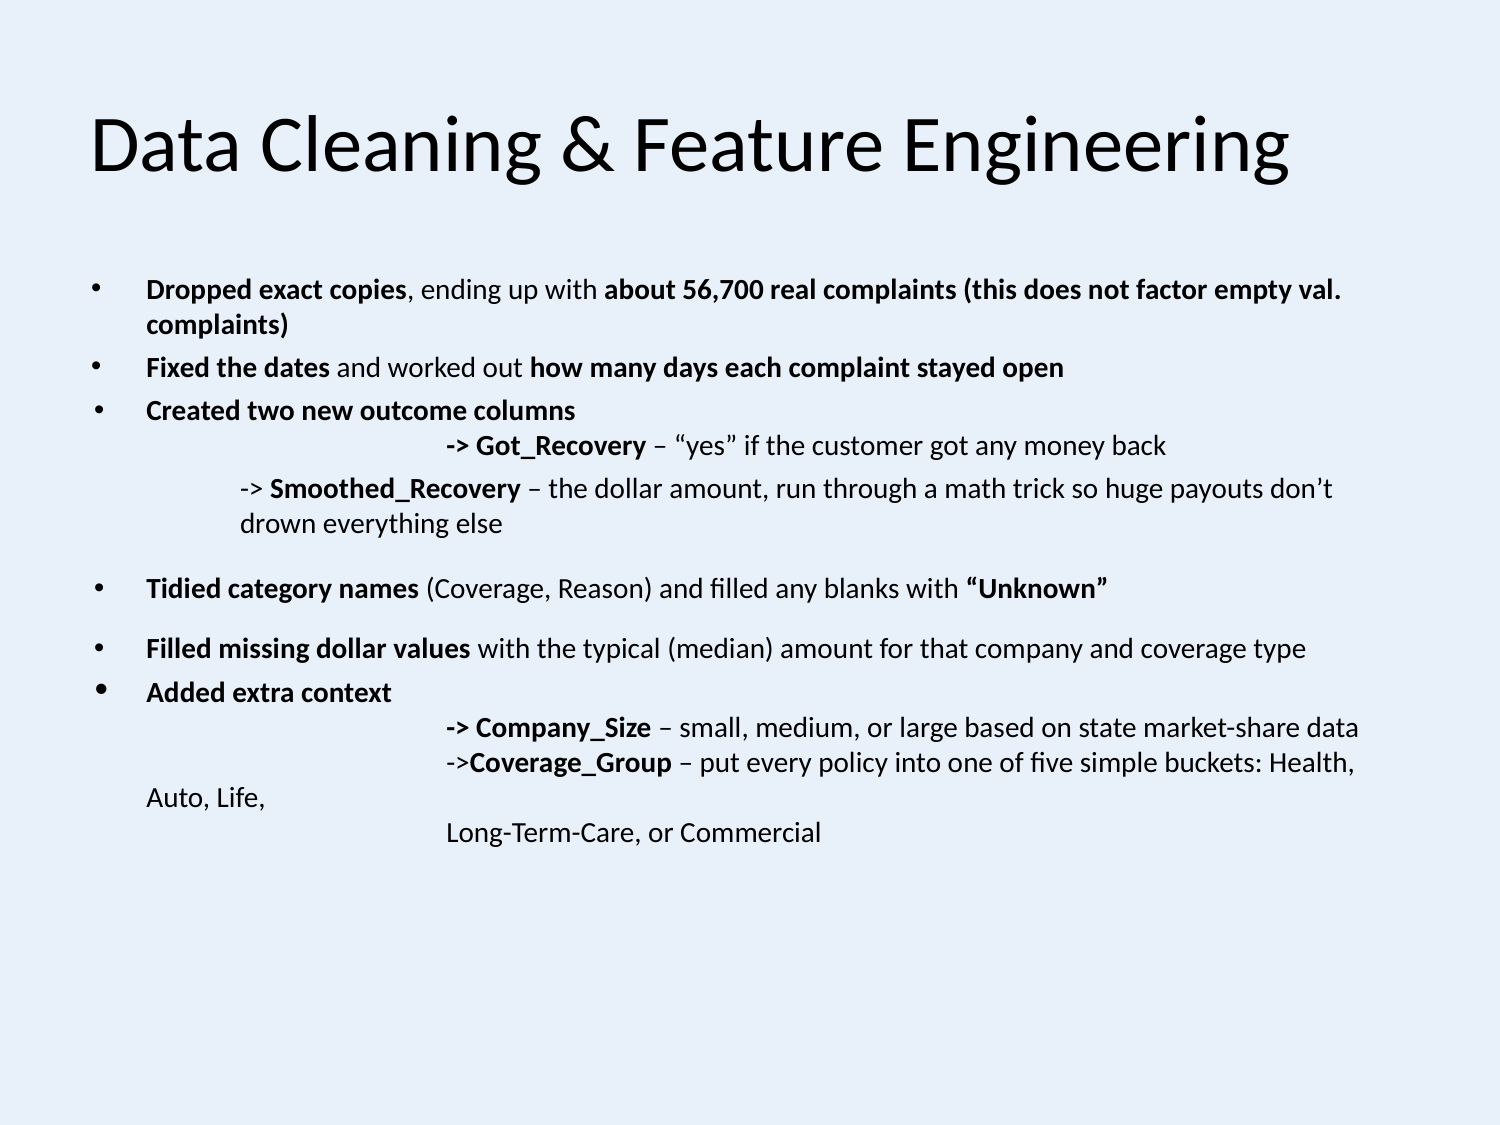

# Data Cleaning & Feature Engineering
Dropped exact copies, ending up with about 56,700 real complaints (this does not factor empty val. complaints)
Fixed the dates and worked out how many days each complaint stayed open
Created two new outcome columns
		-> Got_Recovery – “yes” if the customer got any money back
-> Smoothed_Recovery – the dollar amount, run through a math trick so huge payouts don’t drown everything else
Tidied category names (Coverage, Reason) and filled any blanks with “Unknown”
Filled missing dollar values with the typical (median) amount for that company and coverage type
Added extra context
		-> Company_Size – small, medium, or large based on state market-share data
		->Coverage_Group – put every policy into one of five simple buckets: Health, Auto, Life,
		Long-Term-Care, or Commercial